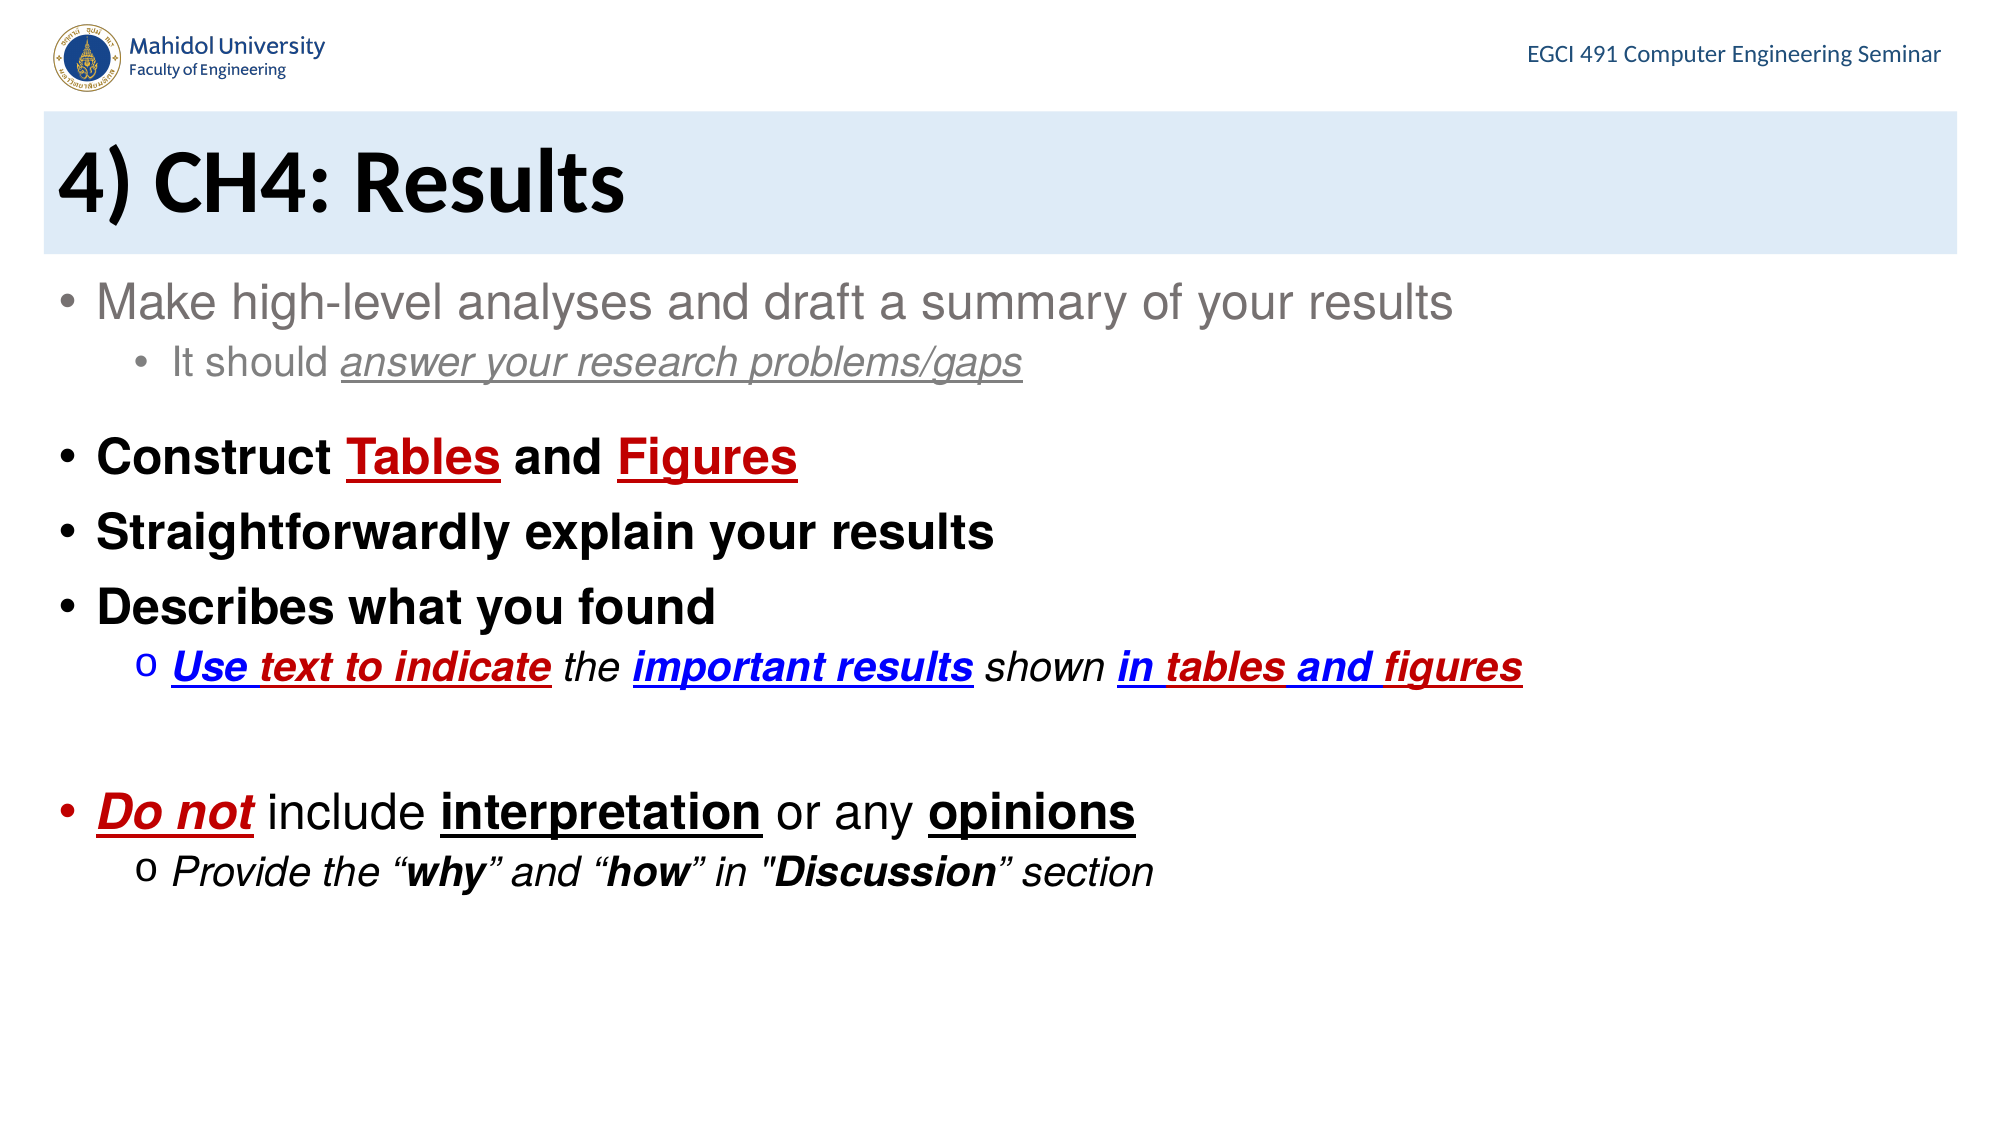

# 4) CH4: Results
Make high-level analyses and draft a summary of your results
It should answer your research problems/gaps
Construct Tables and Figures
Straightforwardly explain your results
Describes what you found
Use text to indicate the important results shown in tables and figures

Do not include interpretation or any opinions
Provide the “why” and “how” in "Discussion” section